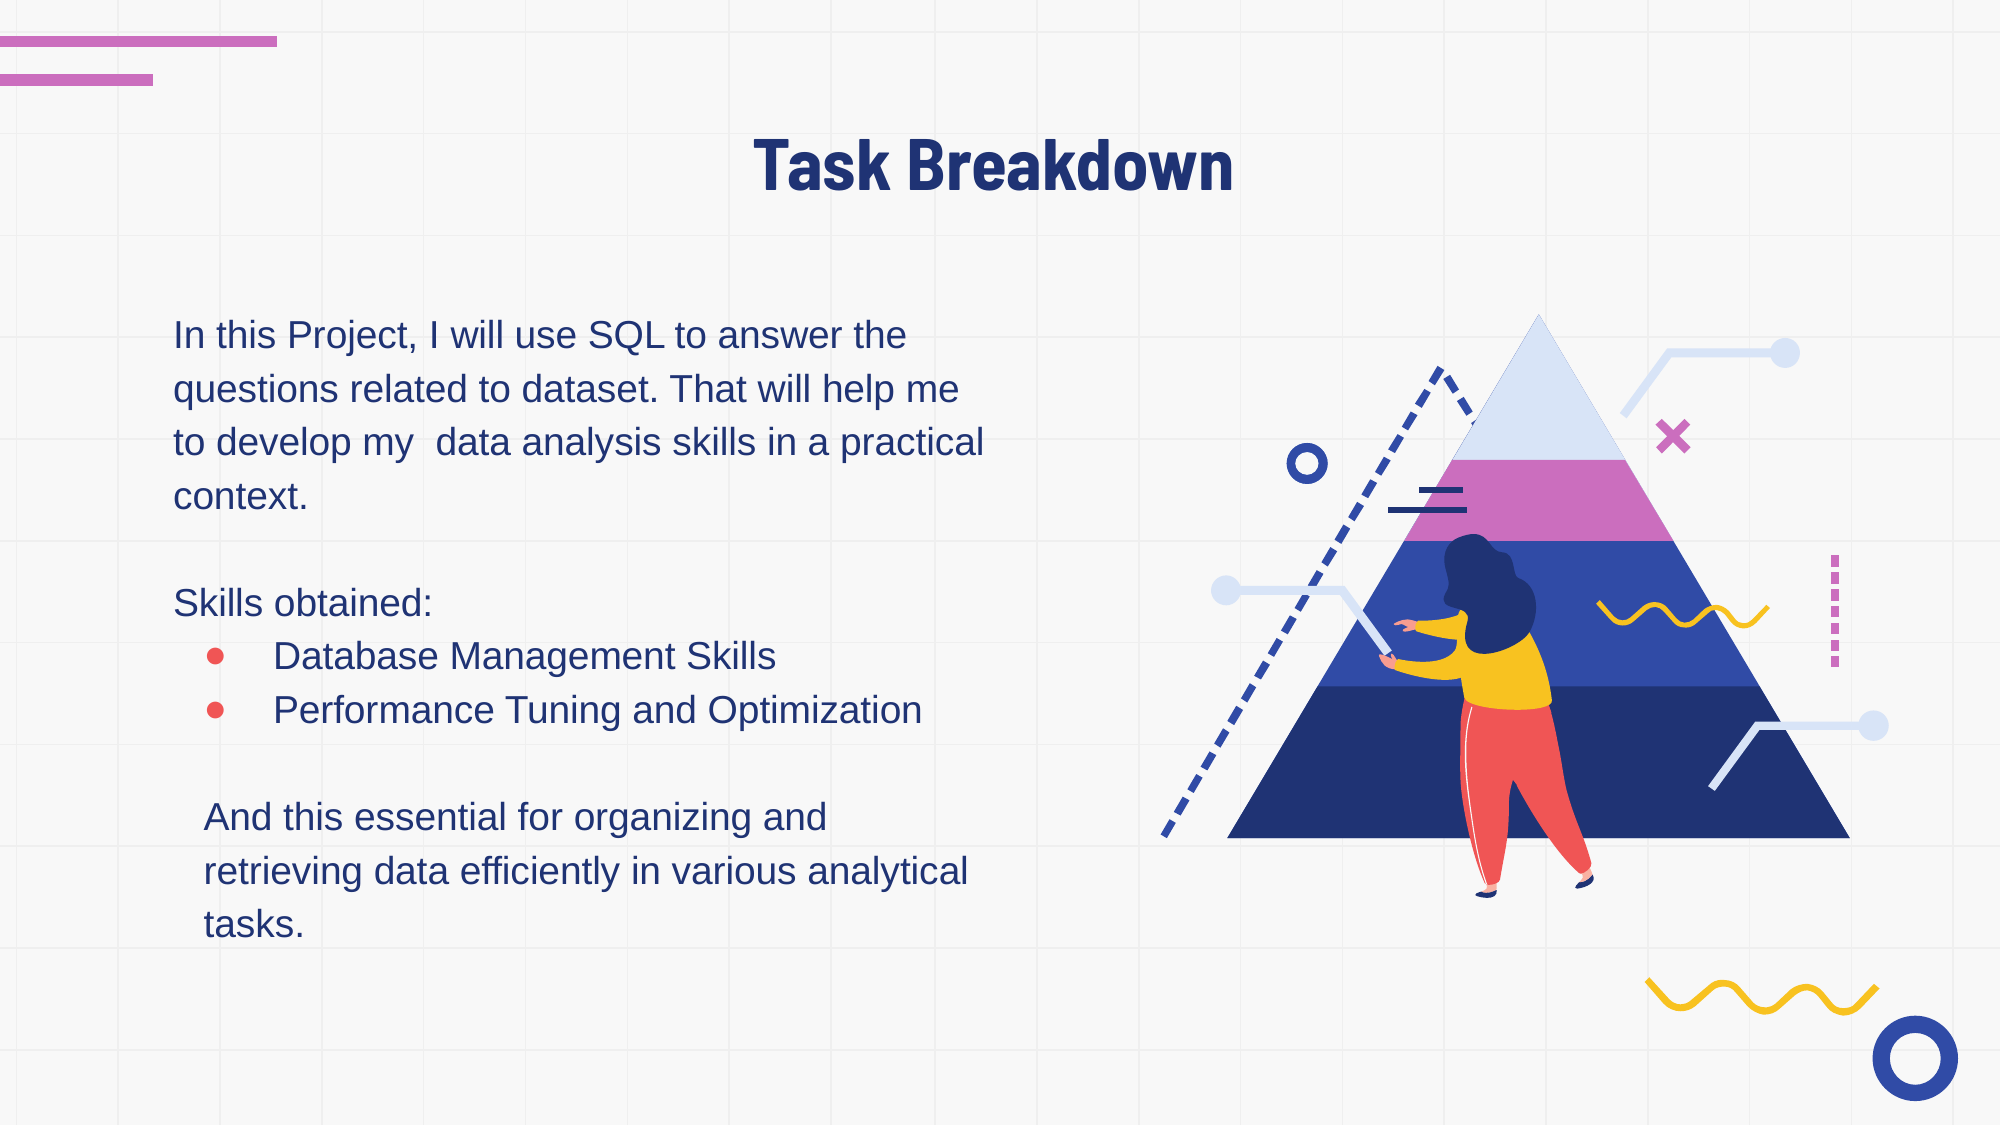

# Task Breakdown
In this Project, I will use SQL to answer the questions related to dataset. That will help me to develop my  data analysis skills in a practical context.

Skills obtained:
Database Management Skills
Performance Tuning and Optimization

And this essential for organizing and retrieving data efficiently in various analytical tasks.